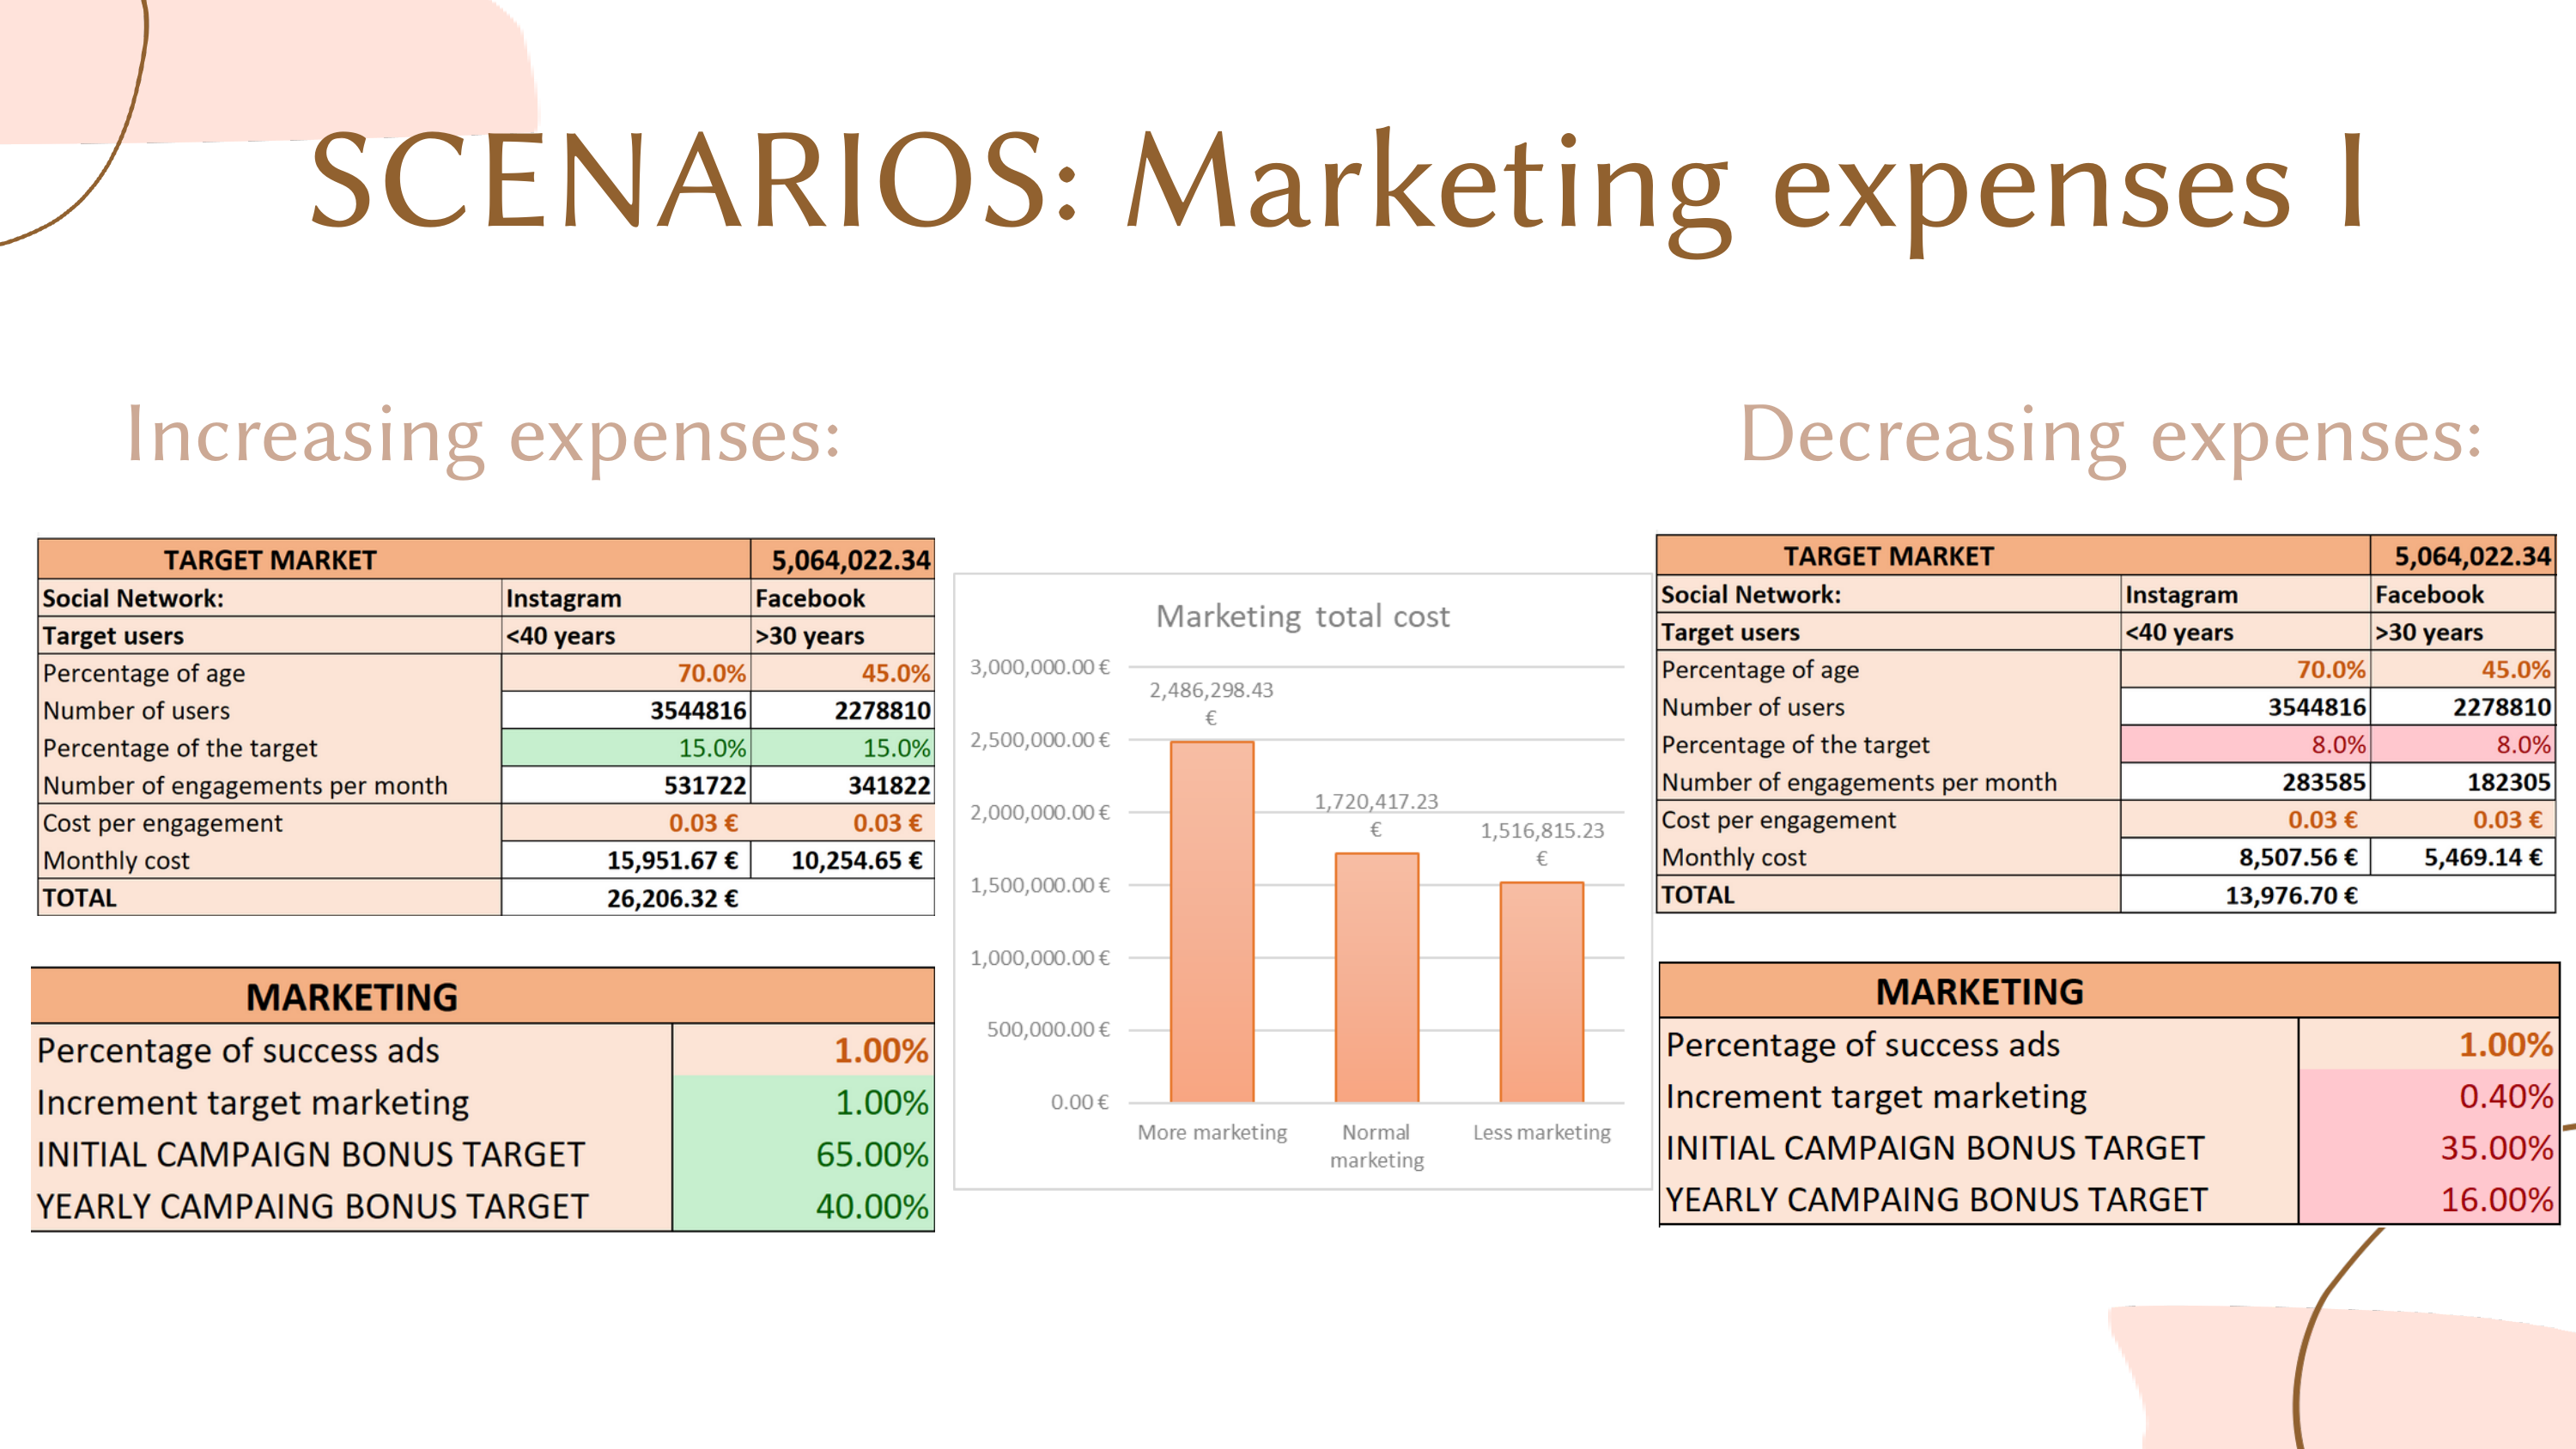

SCENARIOS: Marketing expenses I
Increasing expenses:
Decreasing expenses: